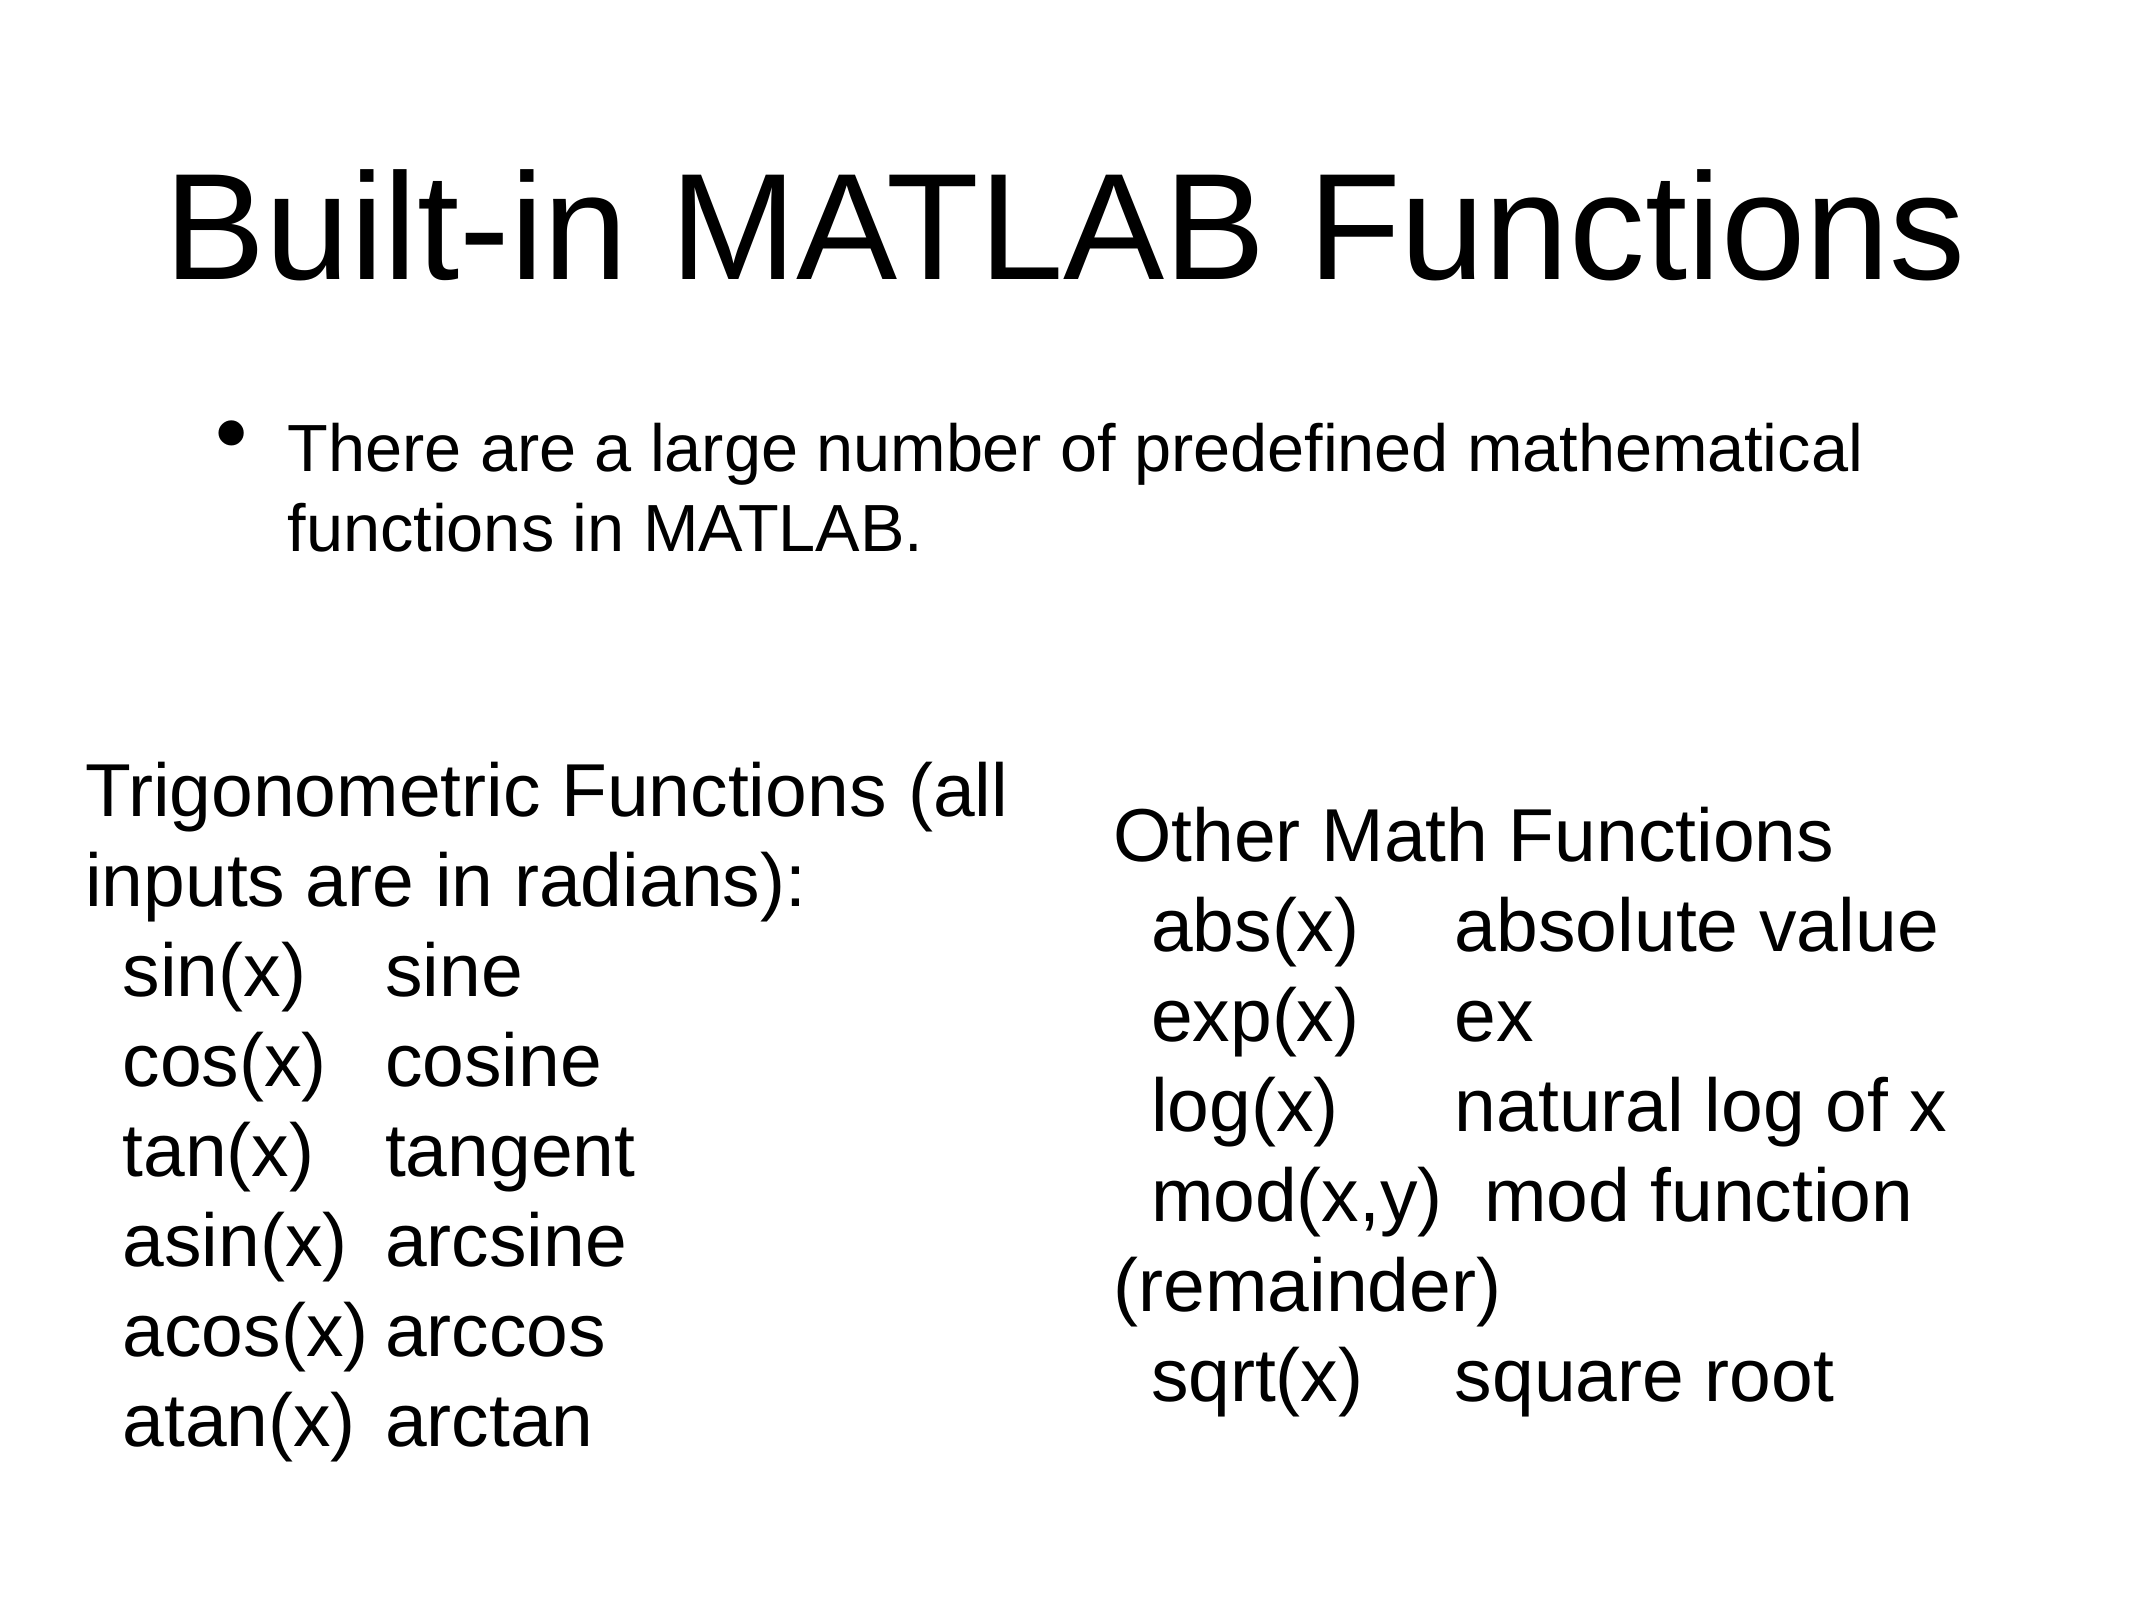

There are a large number of predefined mathematical functions in MATLAB.
# Built-in MATLAB Functions
Trigonometric Functions (all inputs are in radians):
sin(x)	sine
cos(x)	cosine
tan(x)	tangent
asin(x)	arcsine
acos(x)	arccos
atan(x)	arctan
Other Math Functions
abs(x)	  absolute value
exp(x)	  ex
log(x)	  natural log of x
mod(x,y)  mod function (remainder)
sqrt(x)	  square root